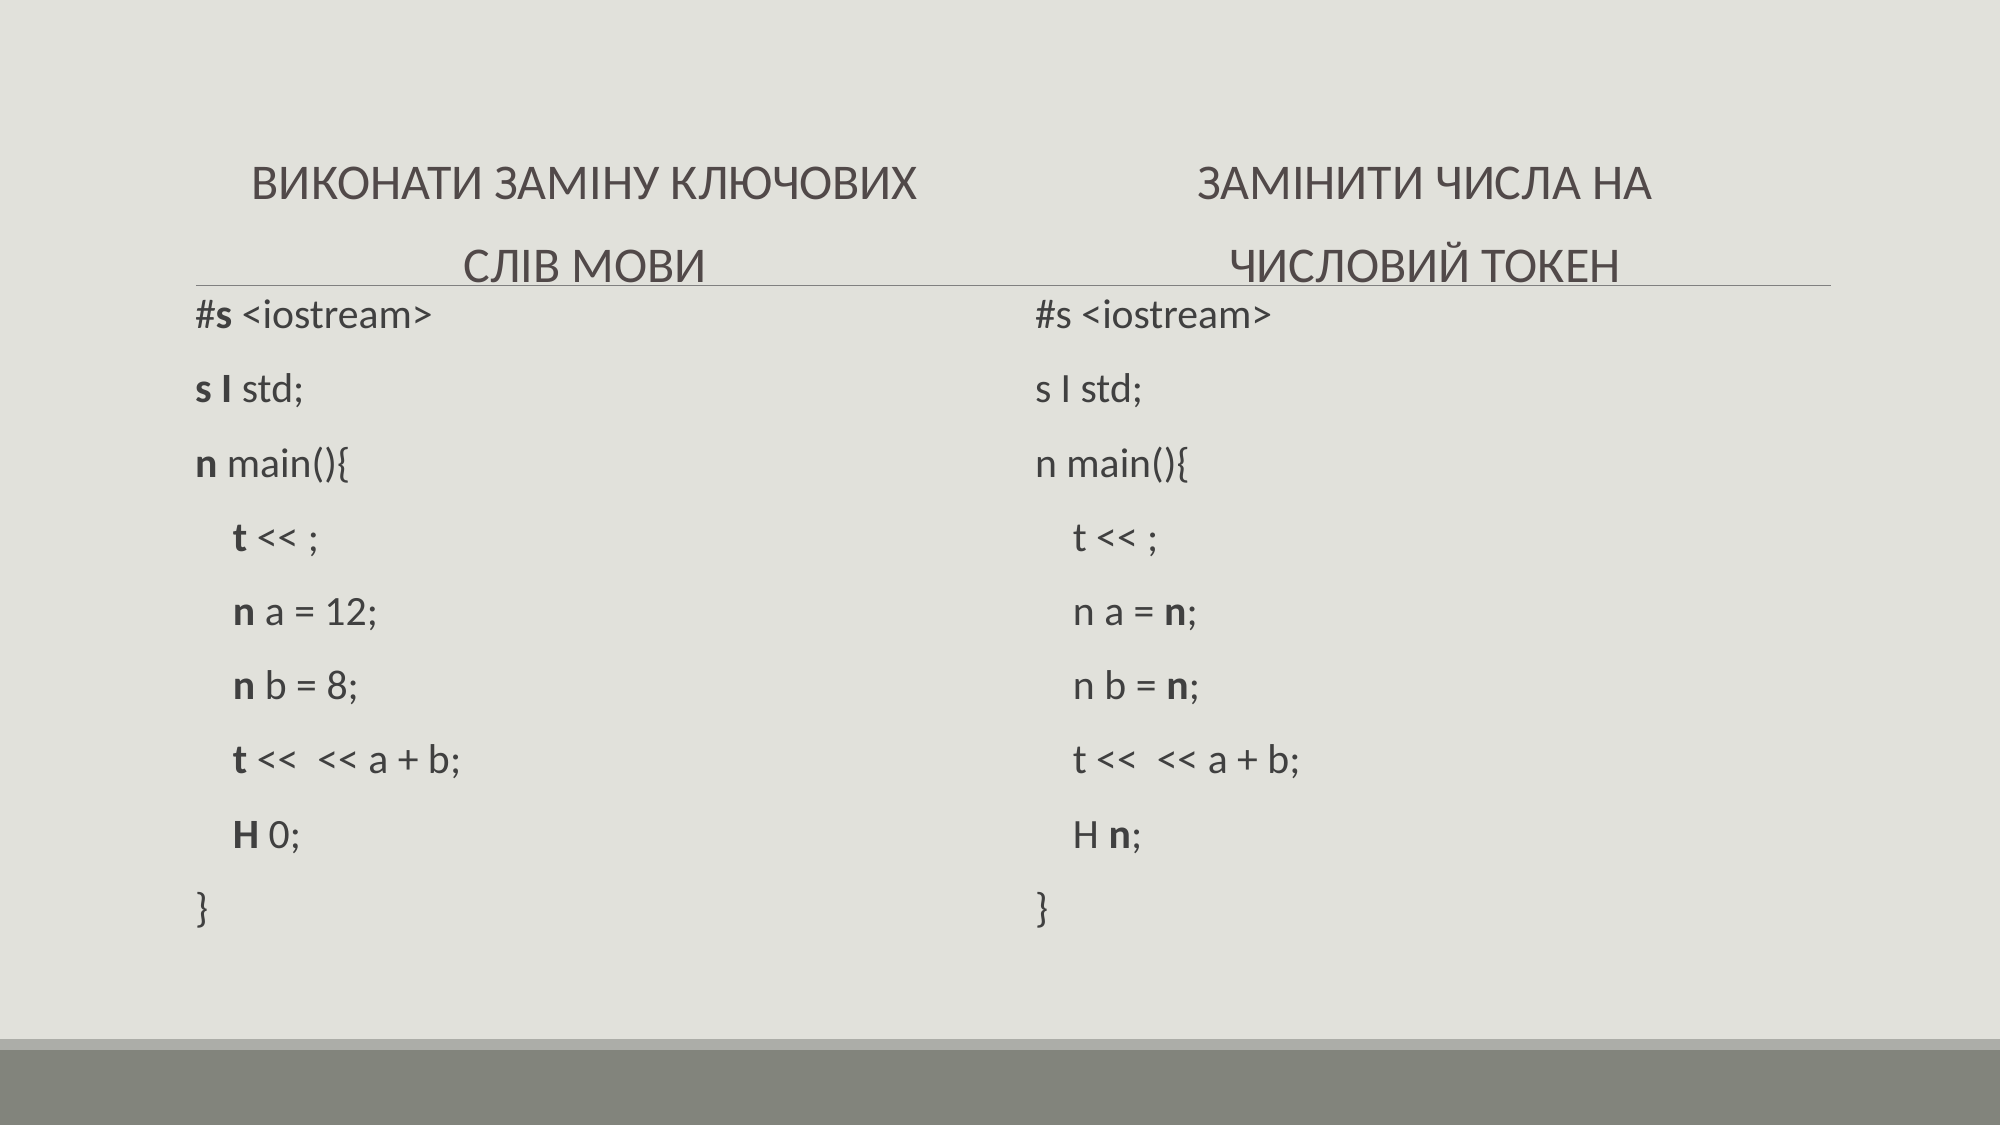

Виконати заміну ключових
слів мови
Замінити числа на
числовий токен
#s <iostream>
s I std;
n main(){
    t << ;
    n a = 12;
    n b = 8;
    t <<  << a + b;
    H 0;
}
#s <iostream>
s I std;
n main(){
    t << ;
    n a = n;
    n b = n;
    t <<  << a + b;
    H n;
}